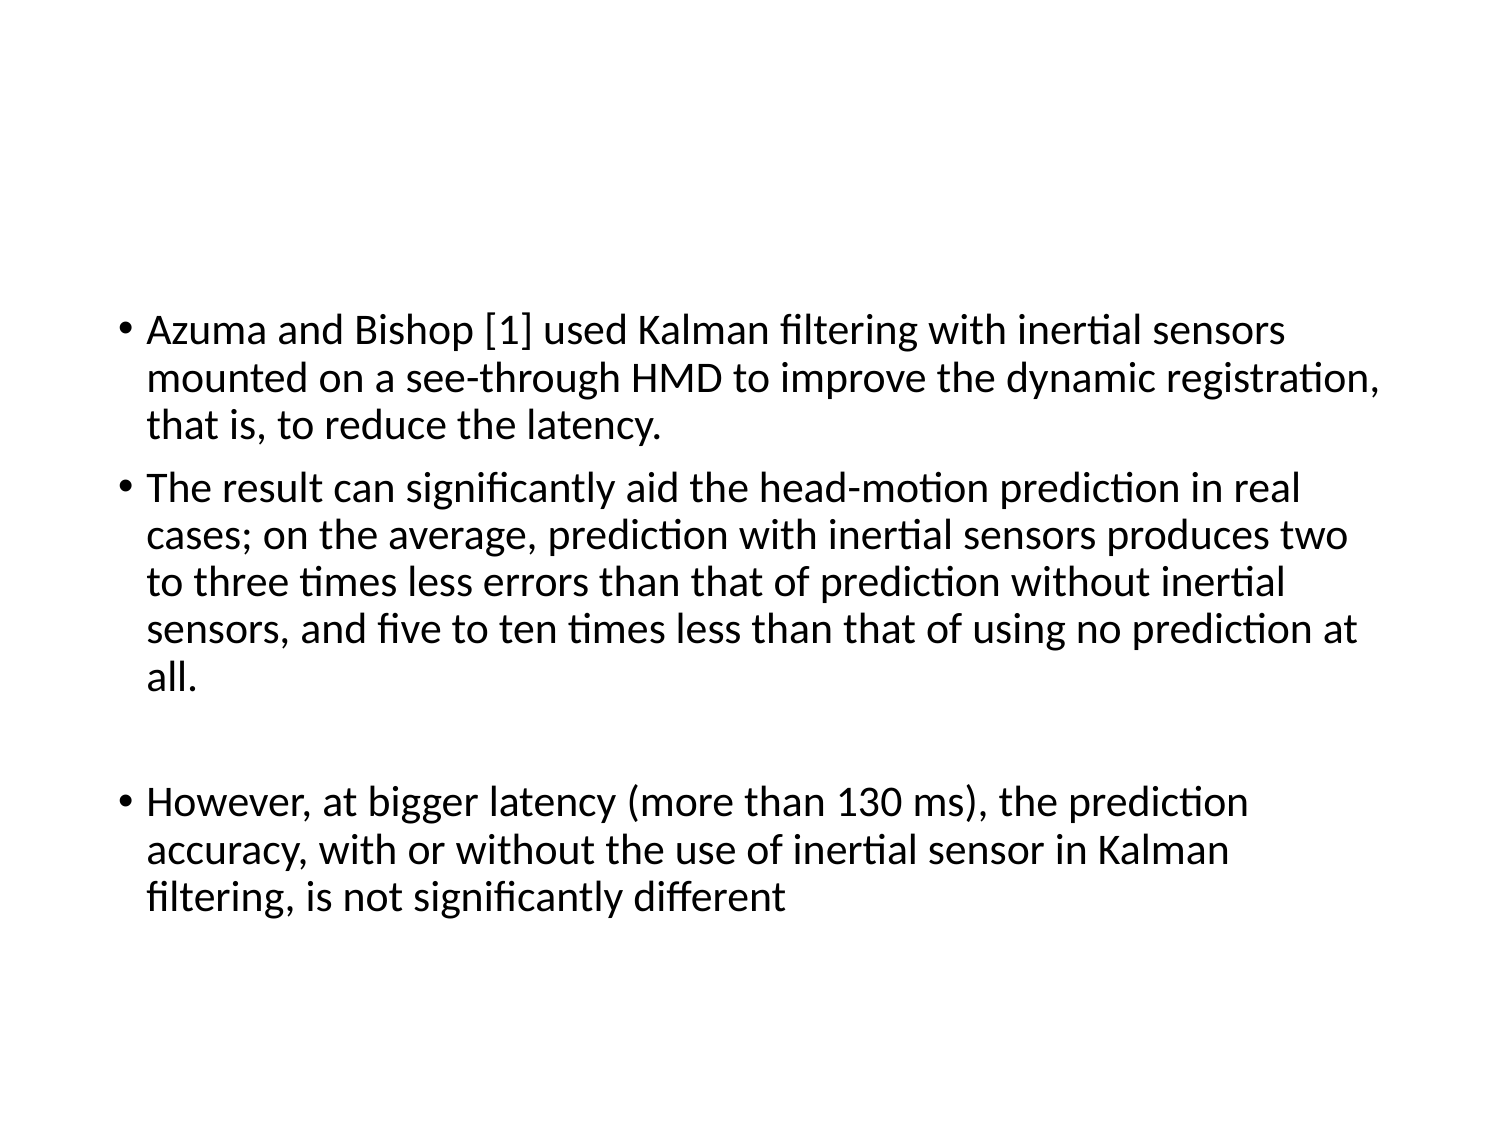

#
Azuma and Bishop [1] used Kalman ﬁltering with inertial sensors mounted on a see-through HMD to improve the dynamic registration, that is, to reduce the latency.
The result can signiﬁcantly aid the head-motion prediction in real cases; on the average, prediction with inertial sensors produces two to three times less errors than that of prediction without inertial sensors, and ﬁve to ten times less than that of using no prediction at all.

However, at bigger latency (more than 130 ms), the prediction accuracy, with or without the use of inertial sensor in Kalman ﬁltering, is not signiﬁcantly different